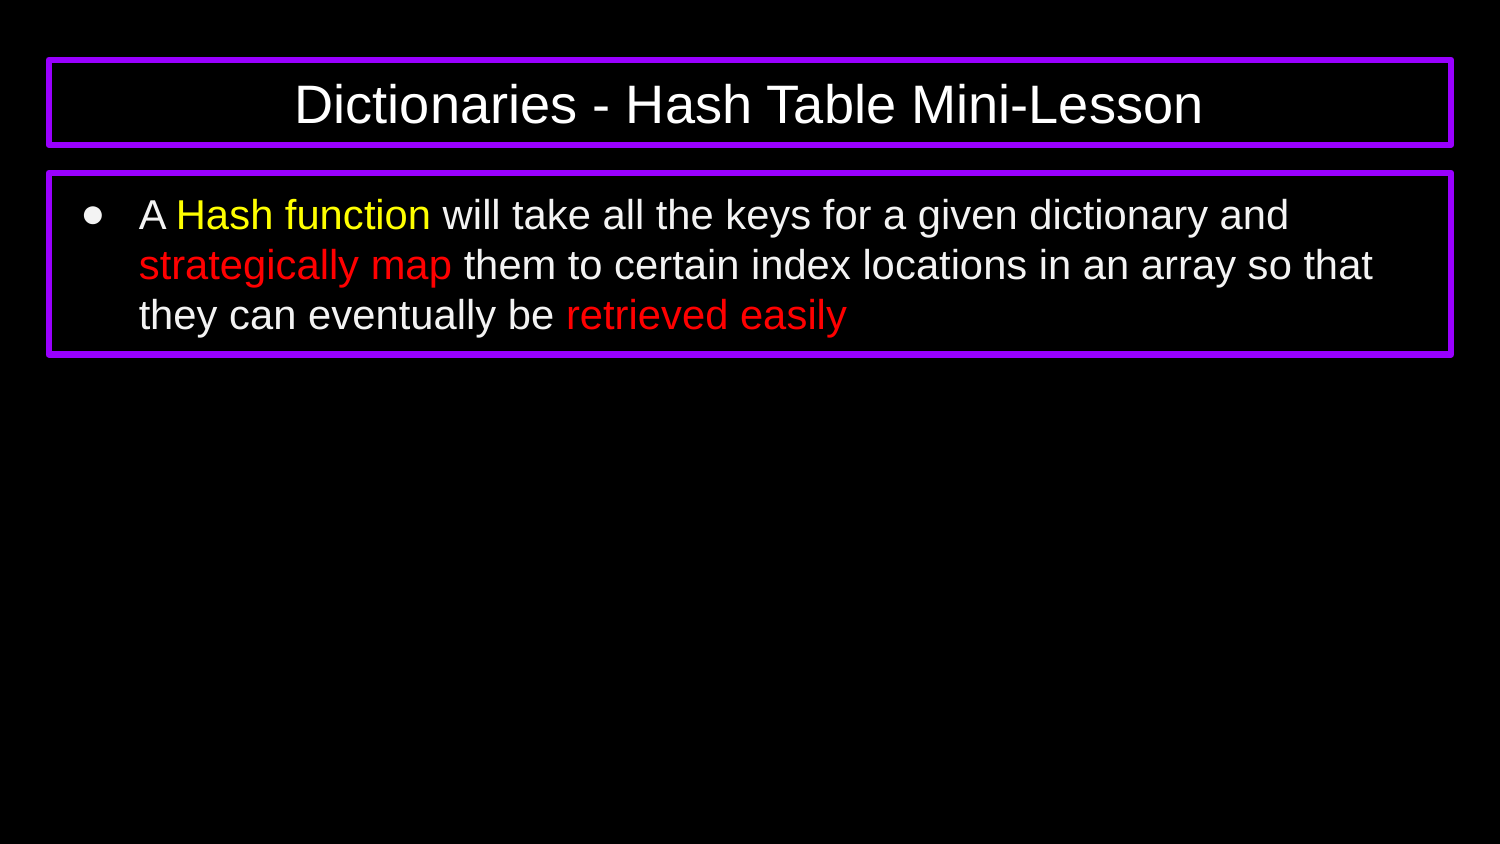

# Dictionaries - Hash Table Mini-Lesson
A Hash function will take all the keys for a given dictionary and strategically map them to certain index locations in an array so that they can eventually be retrieved easily